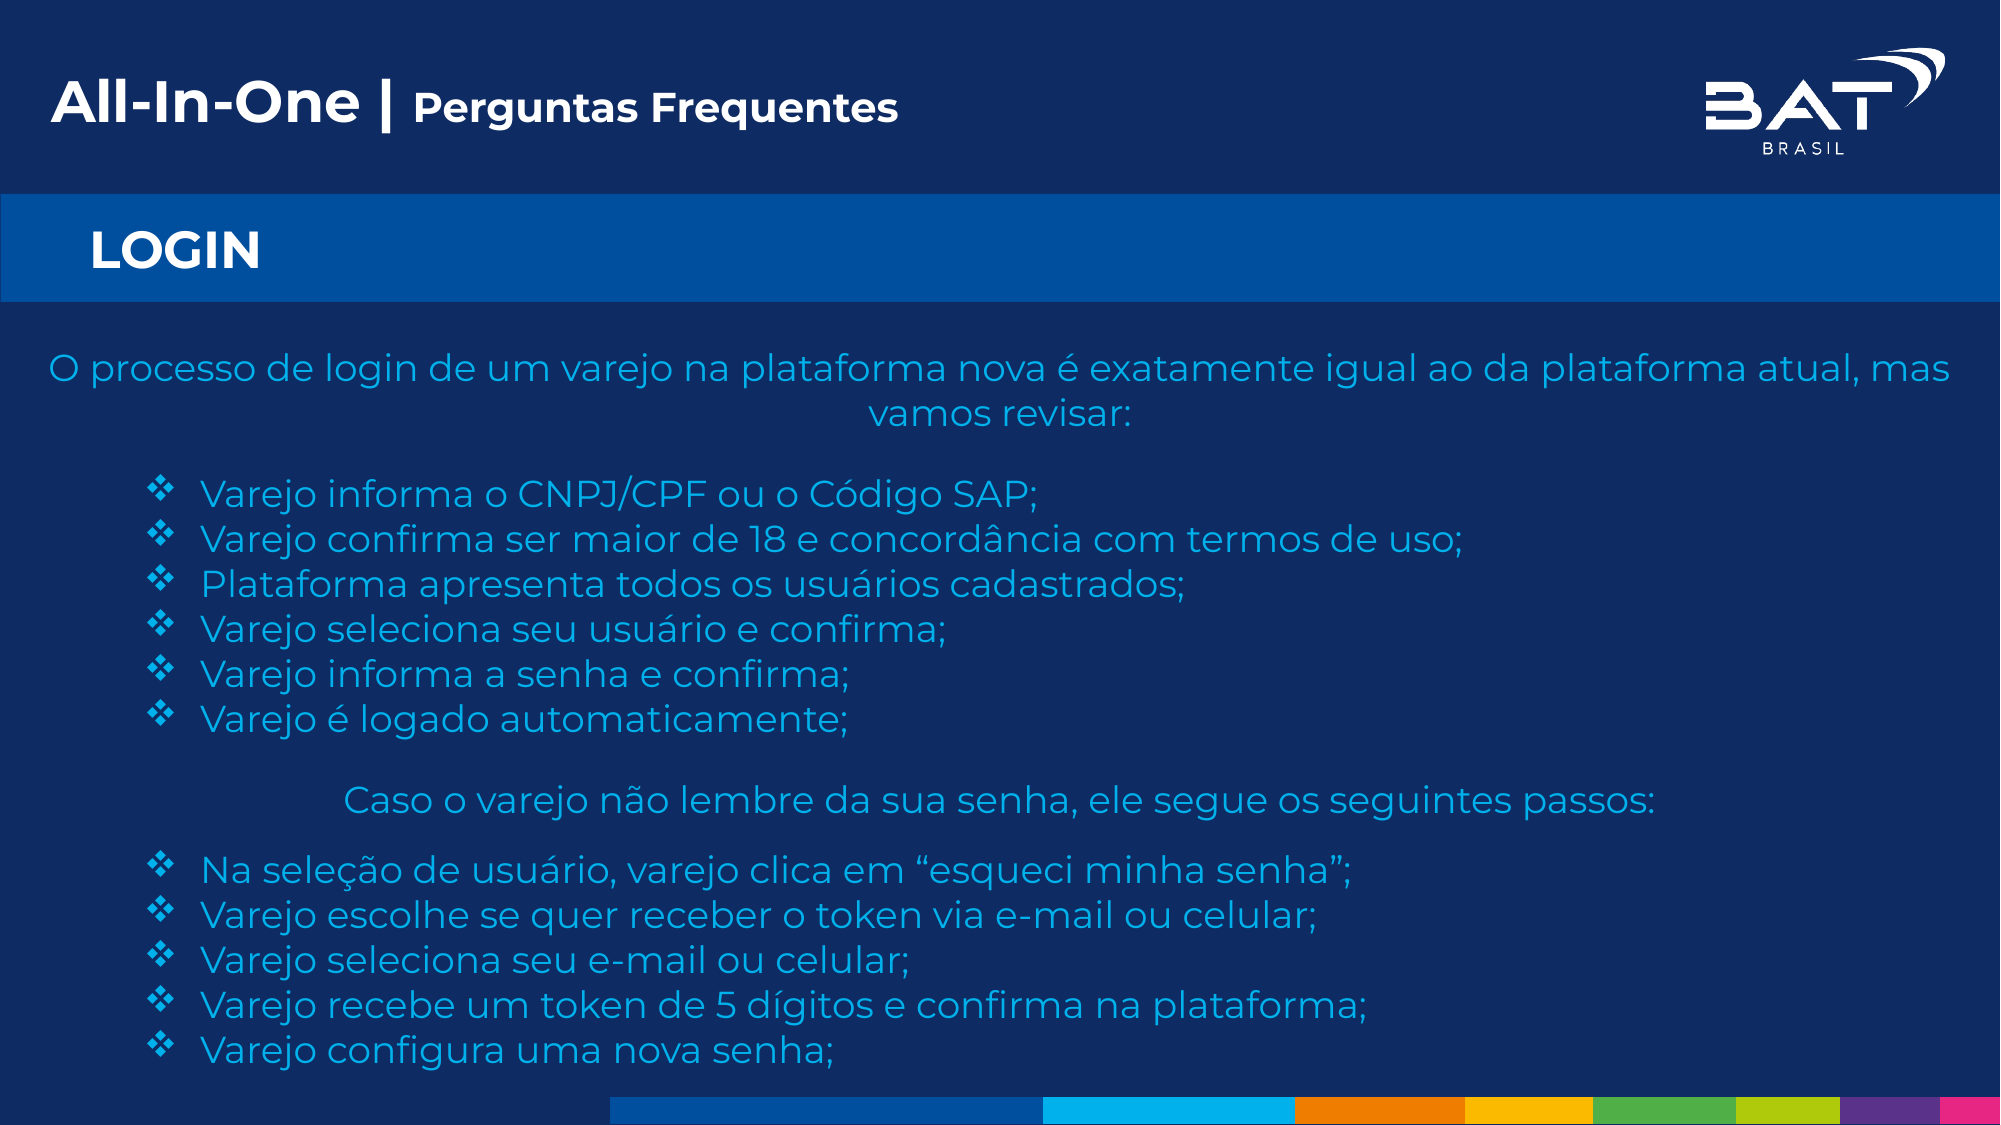

All-In-One | Perguntas Frequentes
     LOGIN
O processo de login de um varejo na plataforma nova é exatamente igual ao da plataforma atual, mas vamos revisar:
Varejo informa o CNPJ/CPF ou o Código SAP;
Varejo confirma ser maior de 18 e concordância com termos de uso;
Plataforma apresenta todos os usuários cadastrados;
Varejo seleciona seu usuário e confirma;
Varejo informa a senha e confirma;
Varejo é logado automaticamente;

Caso o varejo não lembre da sua senha, ele segue os seguintes passos:
Na seleção de usuário, varejo clica em “esqueci minha senha”;
Varejo escolhe se quer receber o token via e-mail ou celular;
Varejo seleciona seu e-mail ou celular;
Varejo recebe um token de 5 dígitos e confirma na plataforma;
Varejo configura uma nova senha;